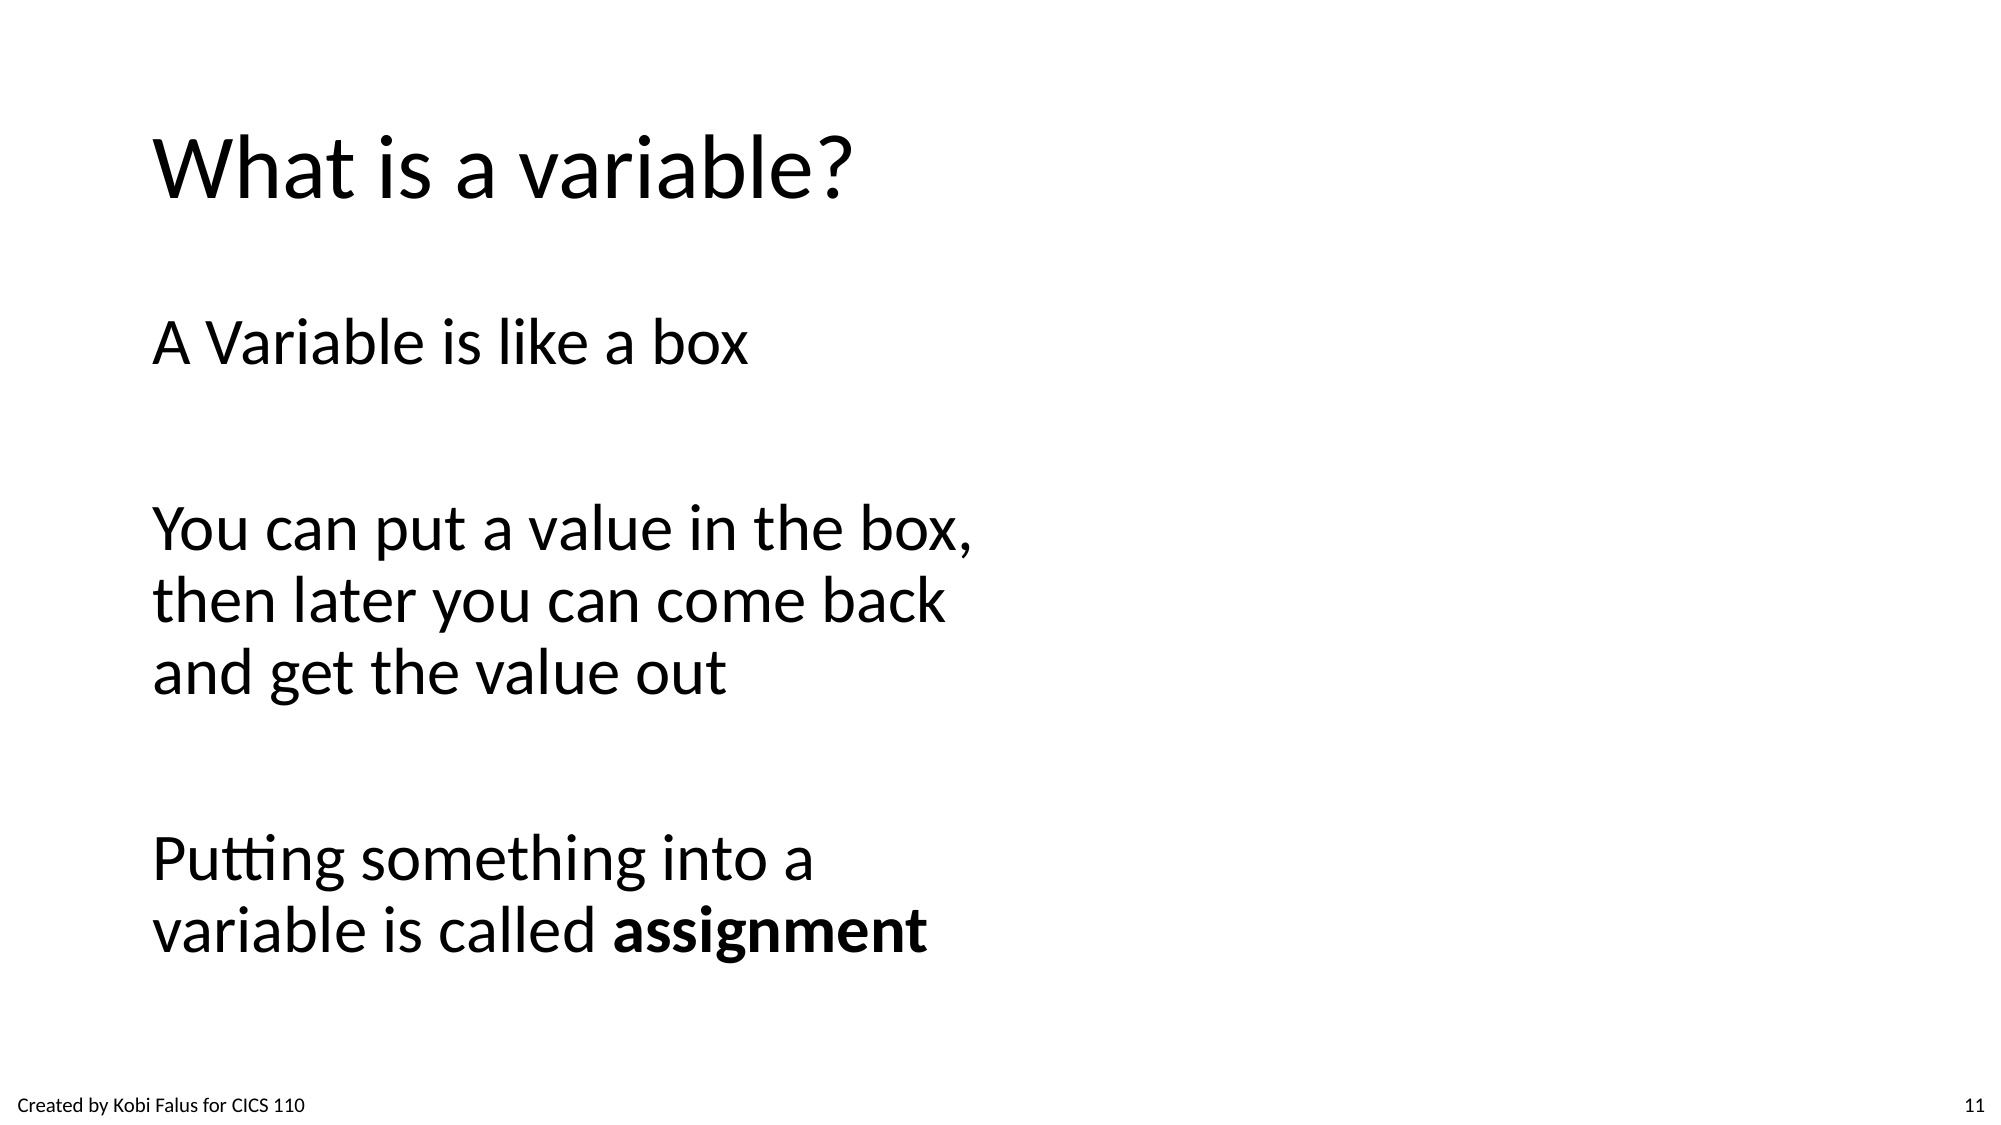

# What is a variable?
A Variable is like a box

You can put a value in the box, then later you can come back and get the value out

Putting something into a variable is called assignment